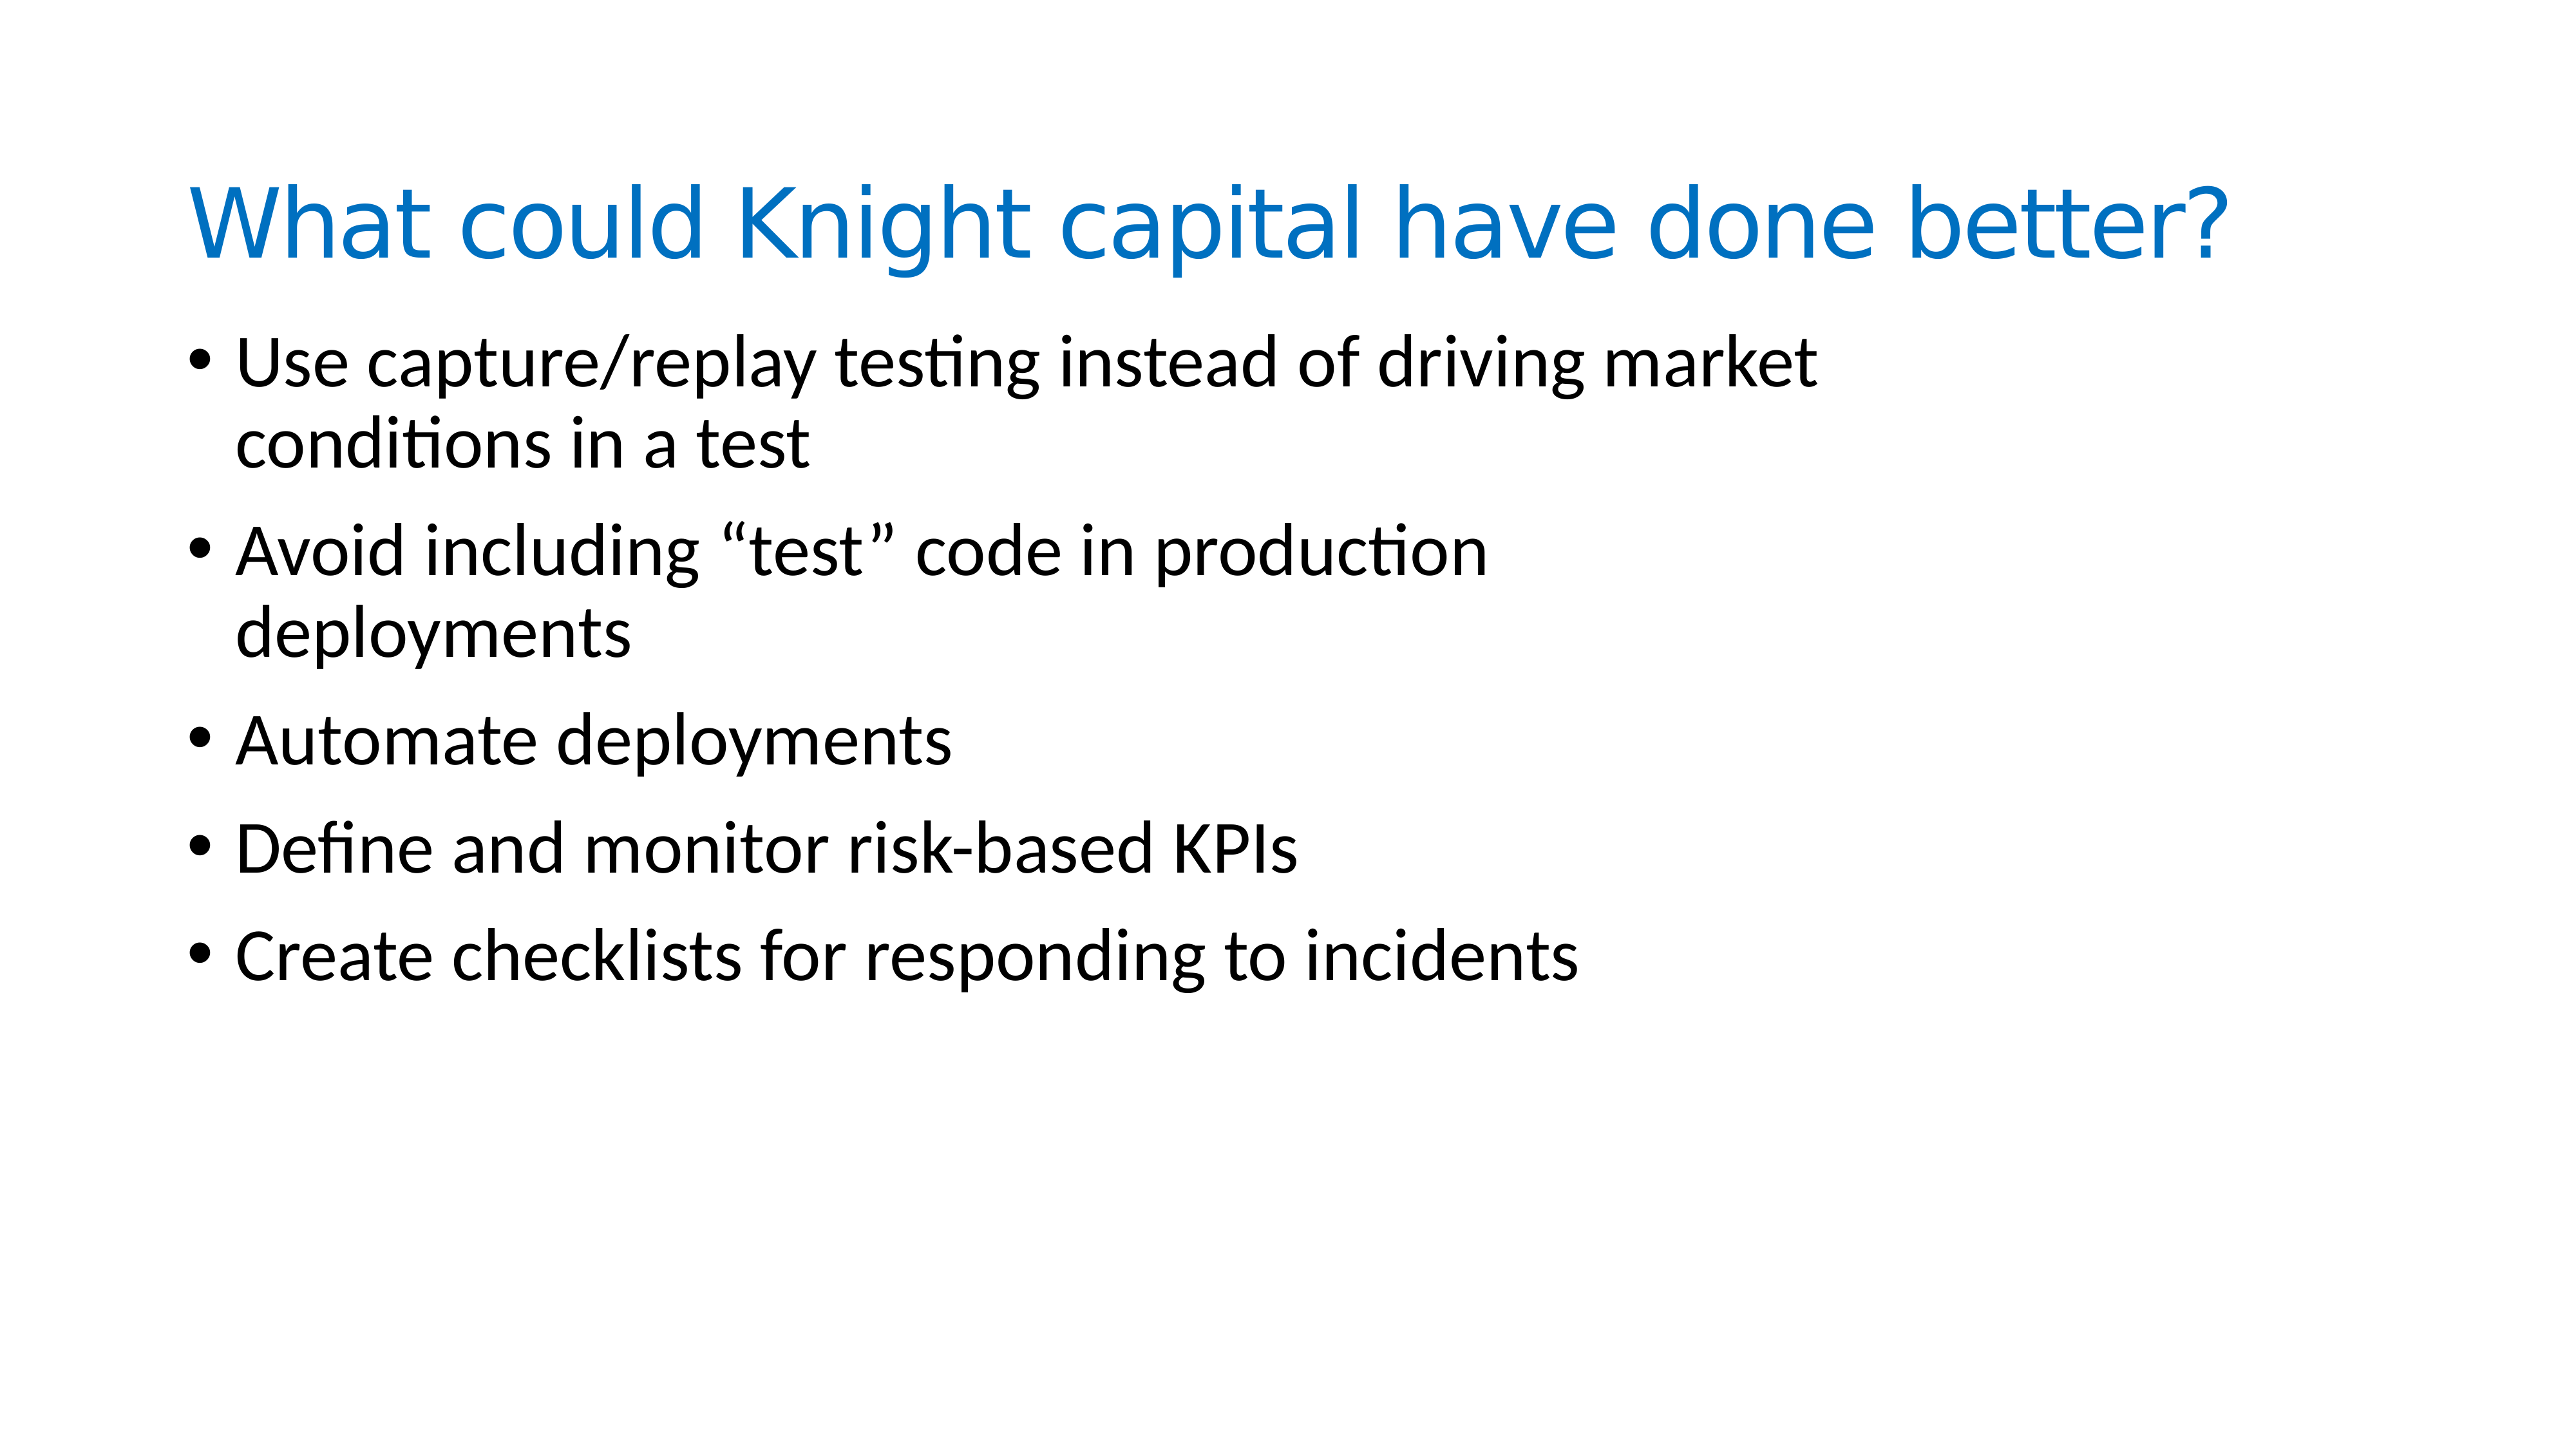

# What could Knight capital have done better?
Use capture/replay testing instead of driving market conditions in a test
Avoid including “test” code in production deployments
Automate deployments
Define and monitor risk-based KPIs
Create checklists for responding to incidents